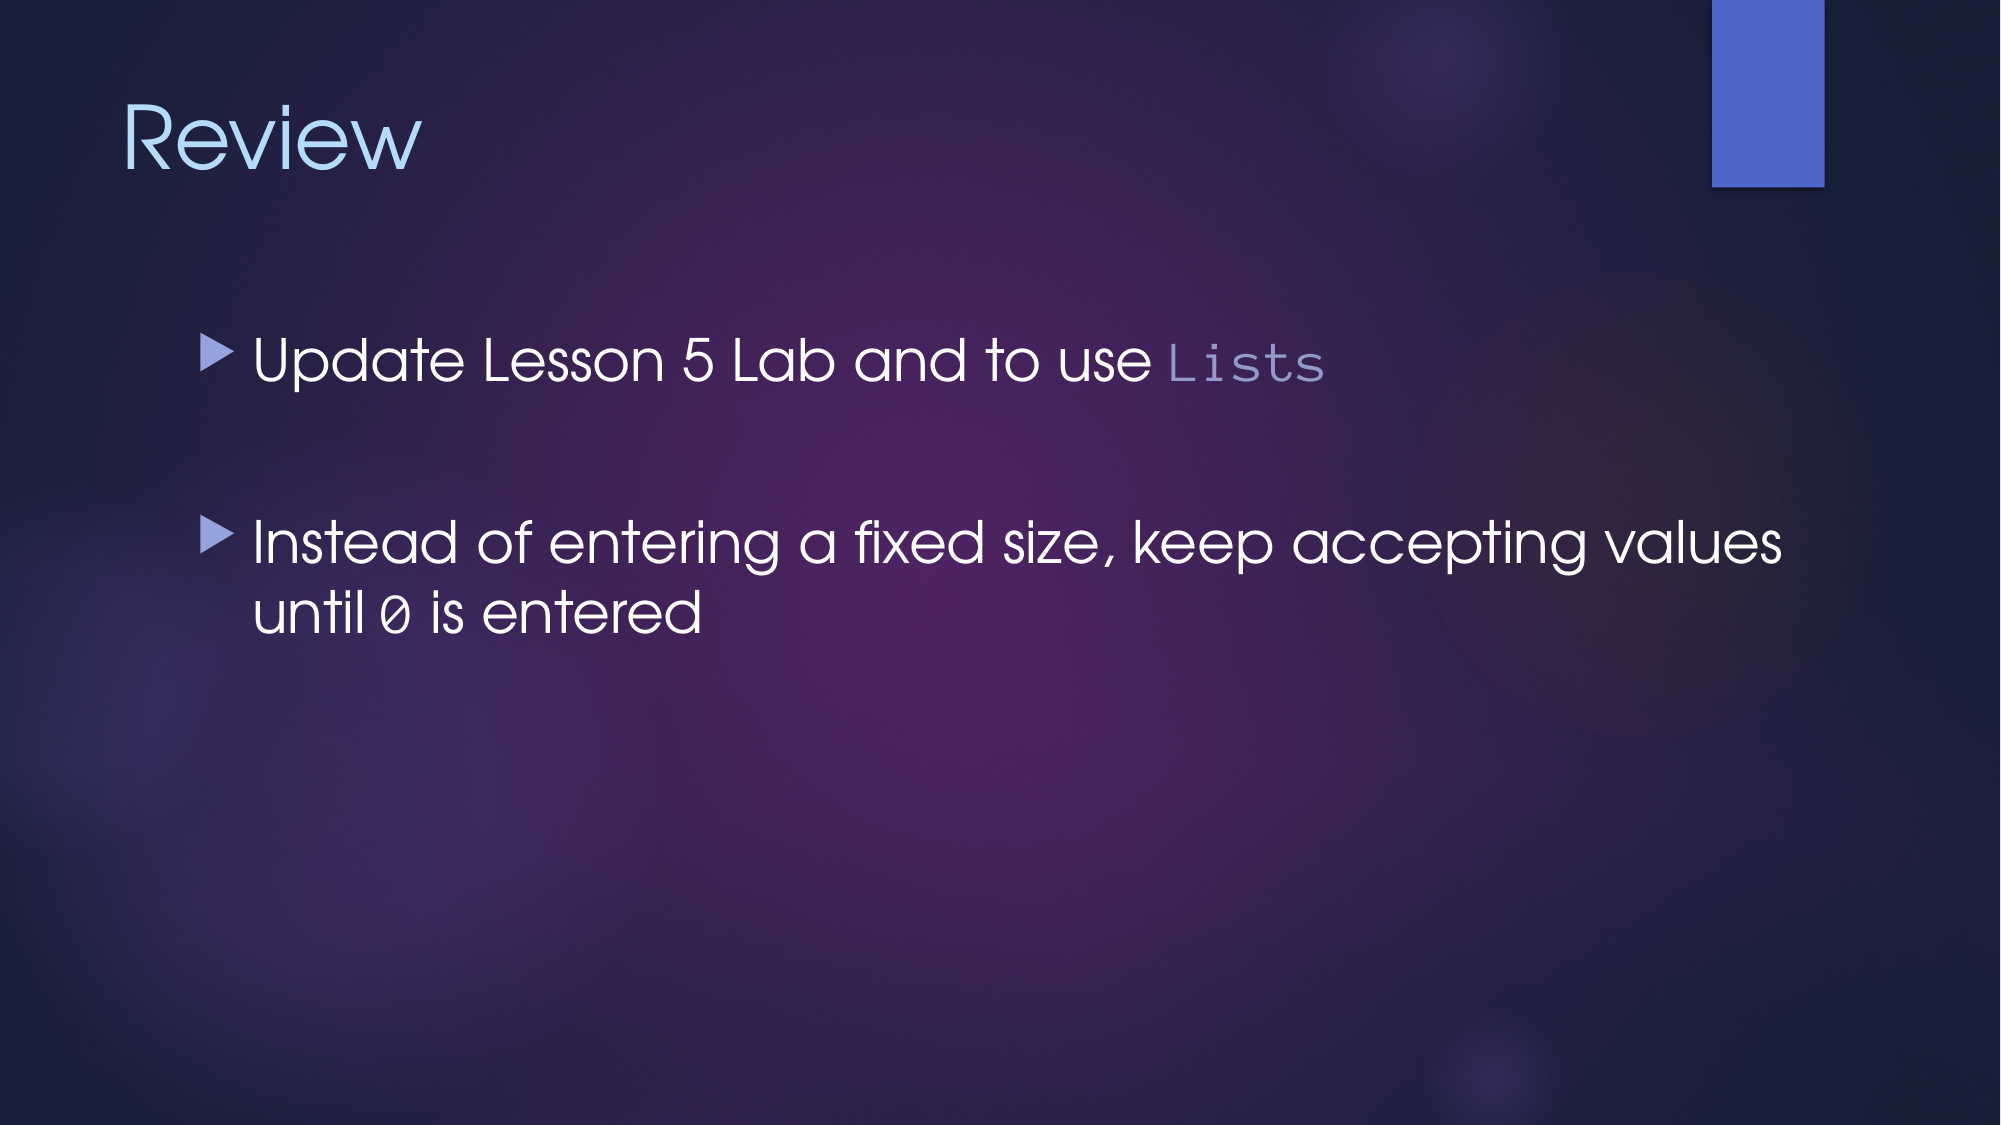

# Review
Update Lesson 5 Lab and to use Lists

Instead of entering a fixed size, keep accepting values until 0 is entered